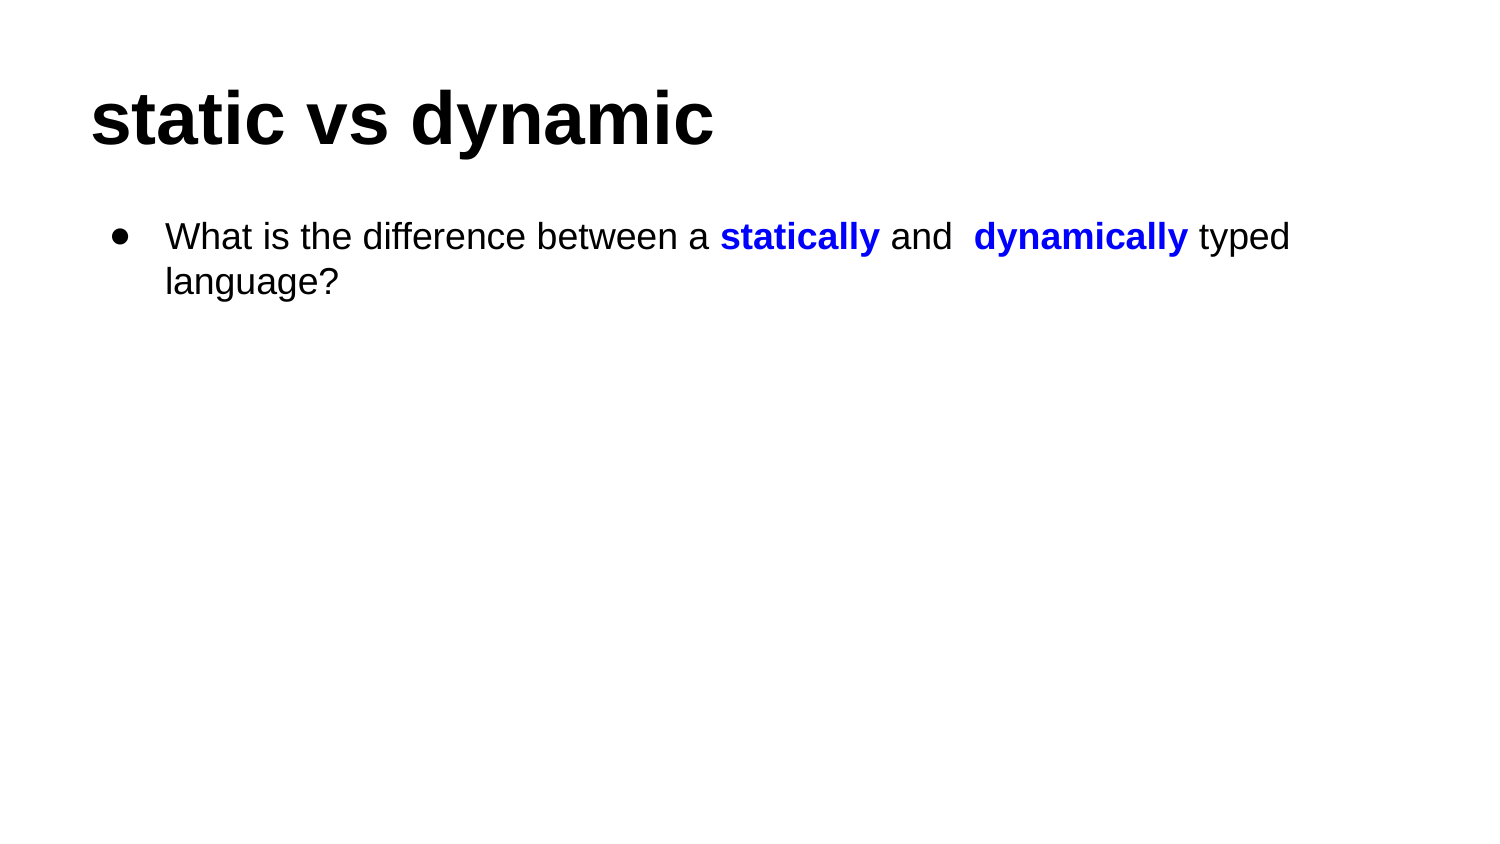

# static vs dynamic
What is the difference between a statically and  dynamically typed language?